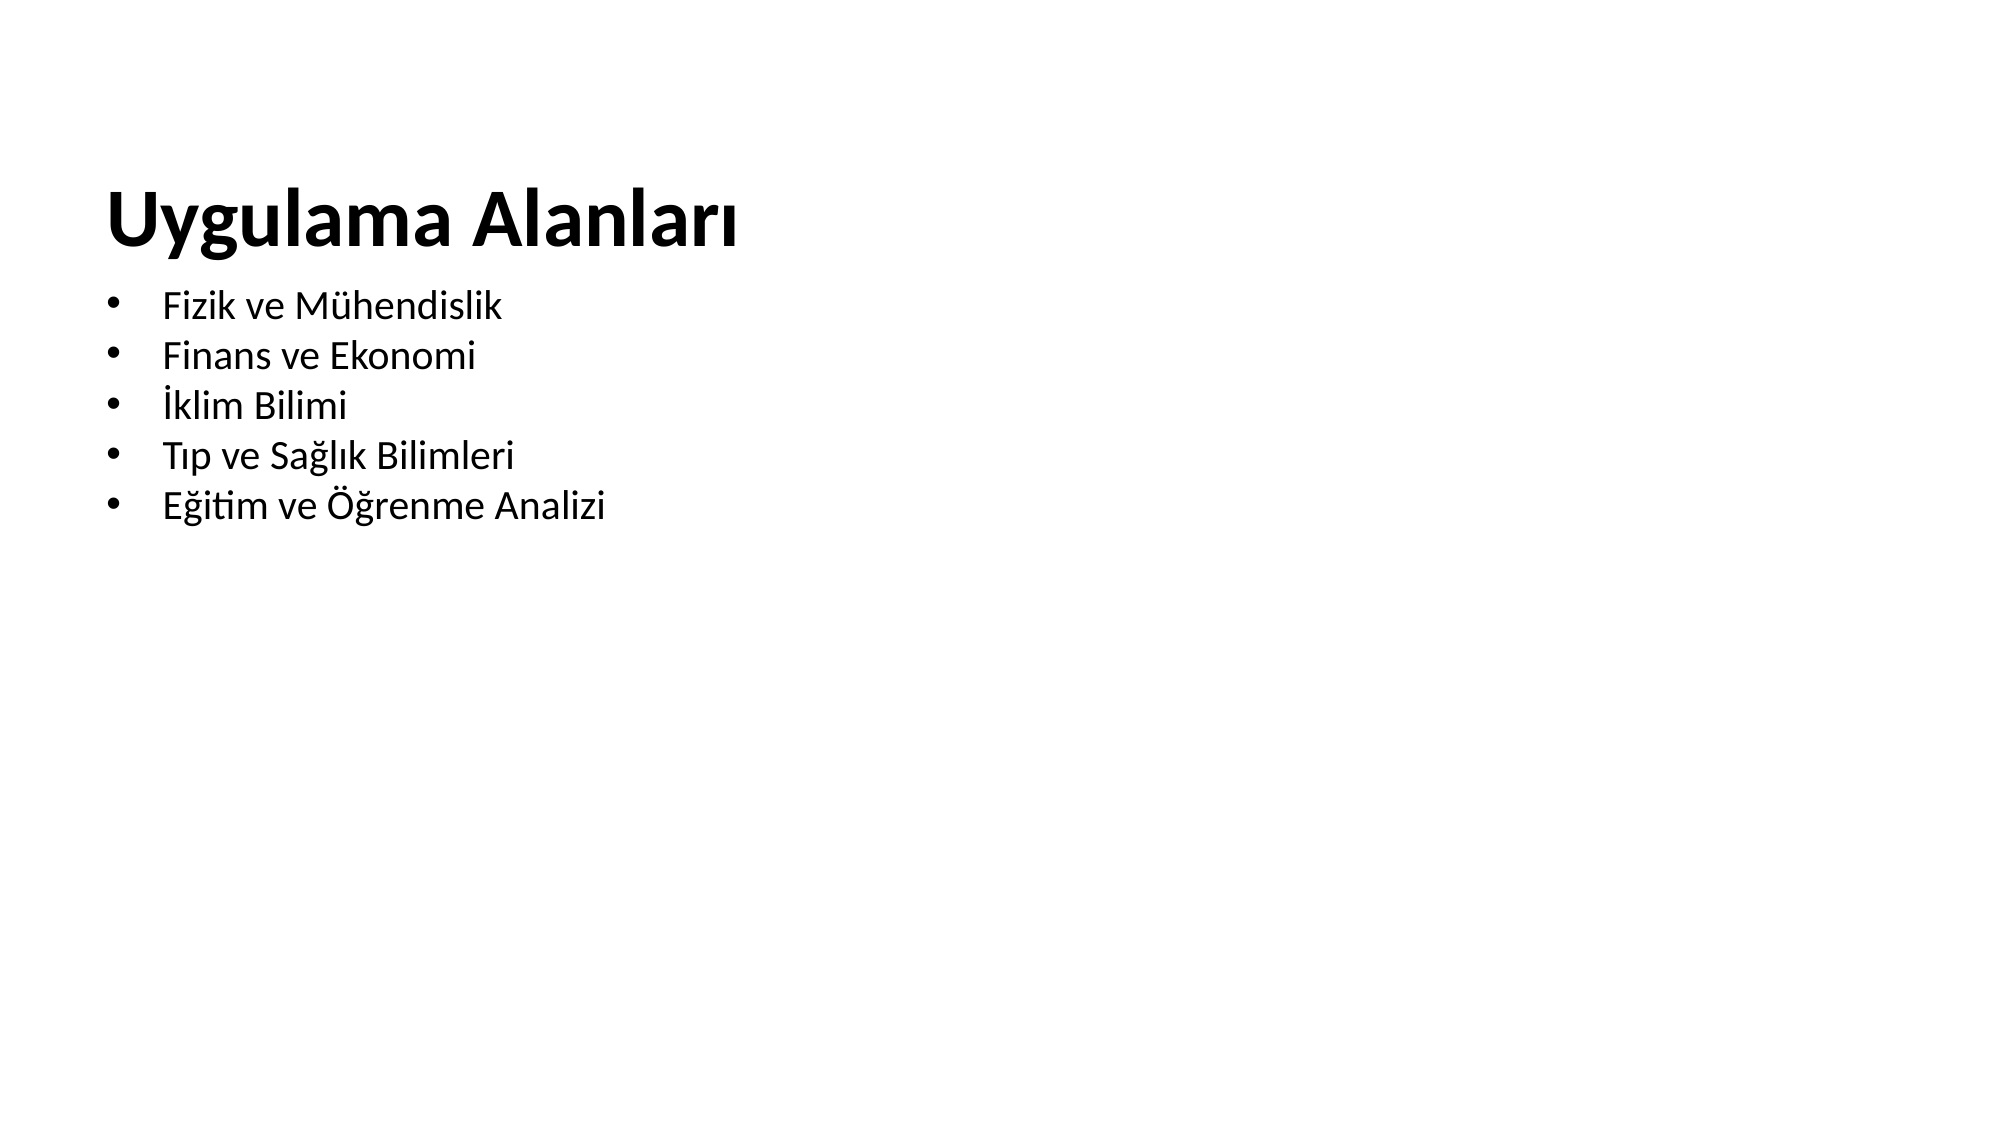

# Uygulama Alanları

Fizik ve Mühendislik
Finans ve Ekonomi
İklim Bilimi
Tıp ve Sağlık Bilimleri
Eğitim ve Öğrenme Analizi